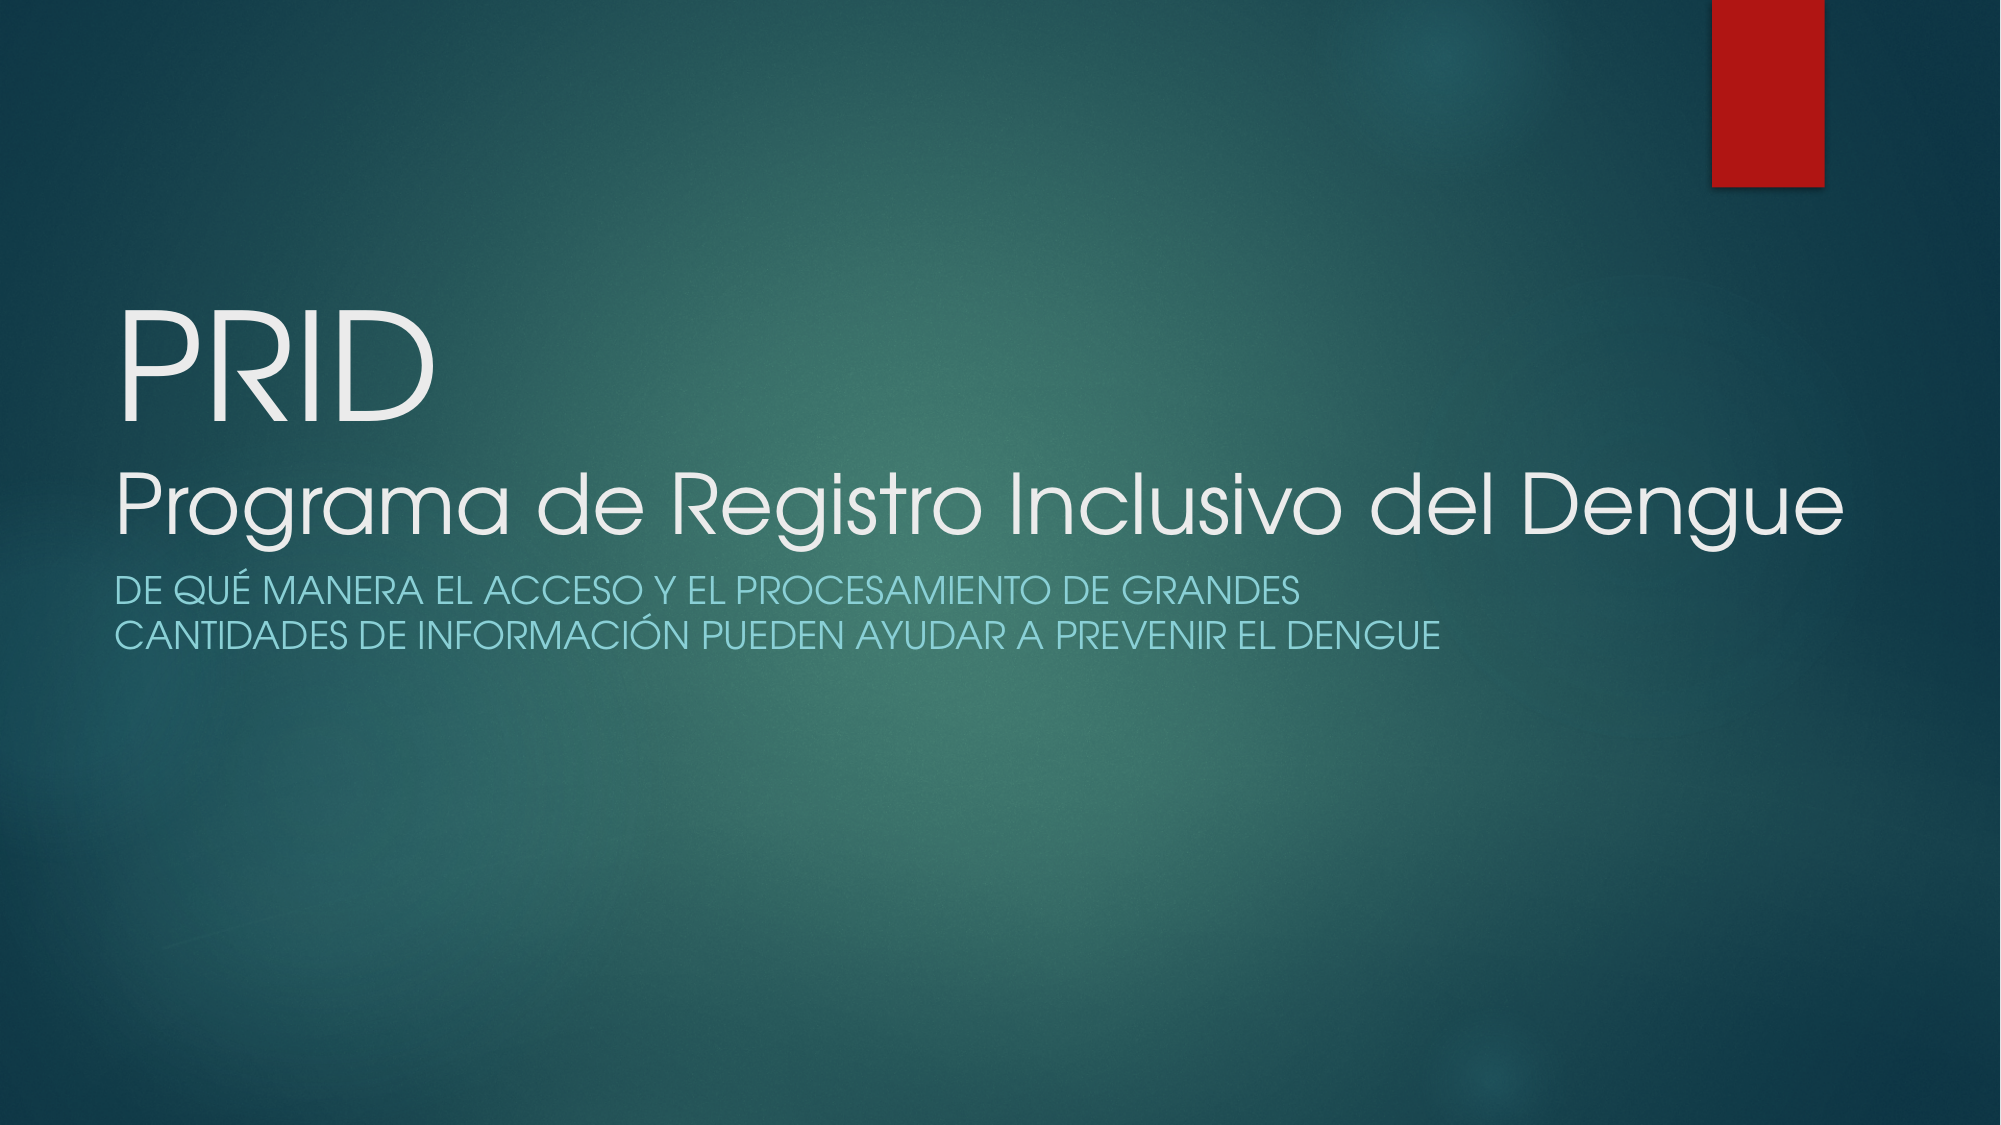

# PRID Programa de Registro Inclusivo del Dengue
De qué manera el acceso y el procesamiento de grandes cantidades de información pueden ayudar a prevenir el dengue